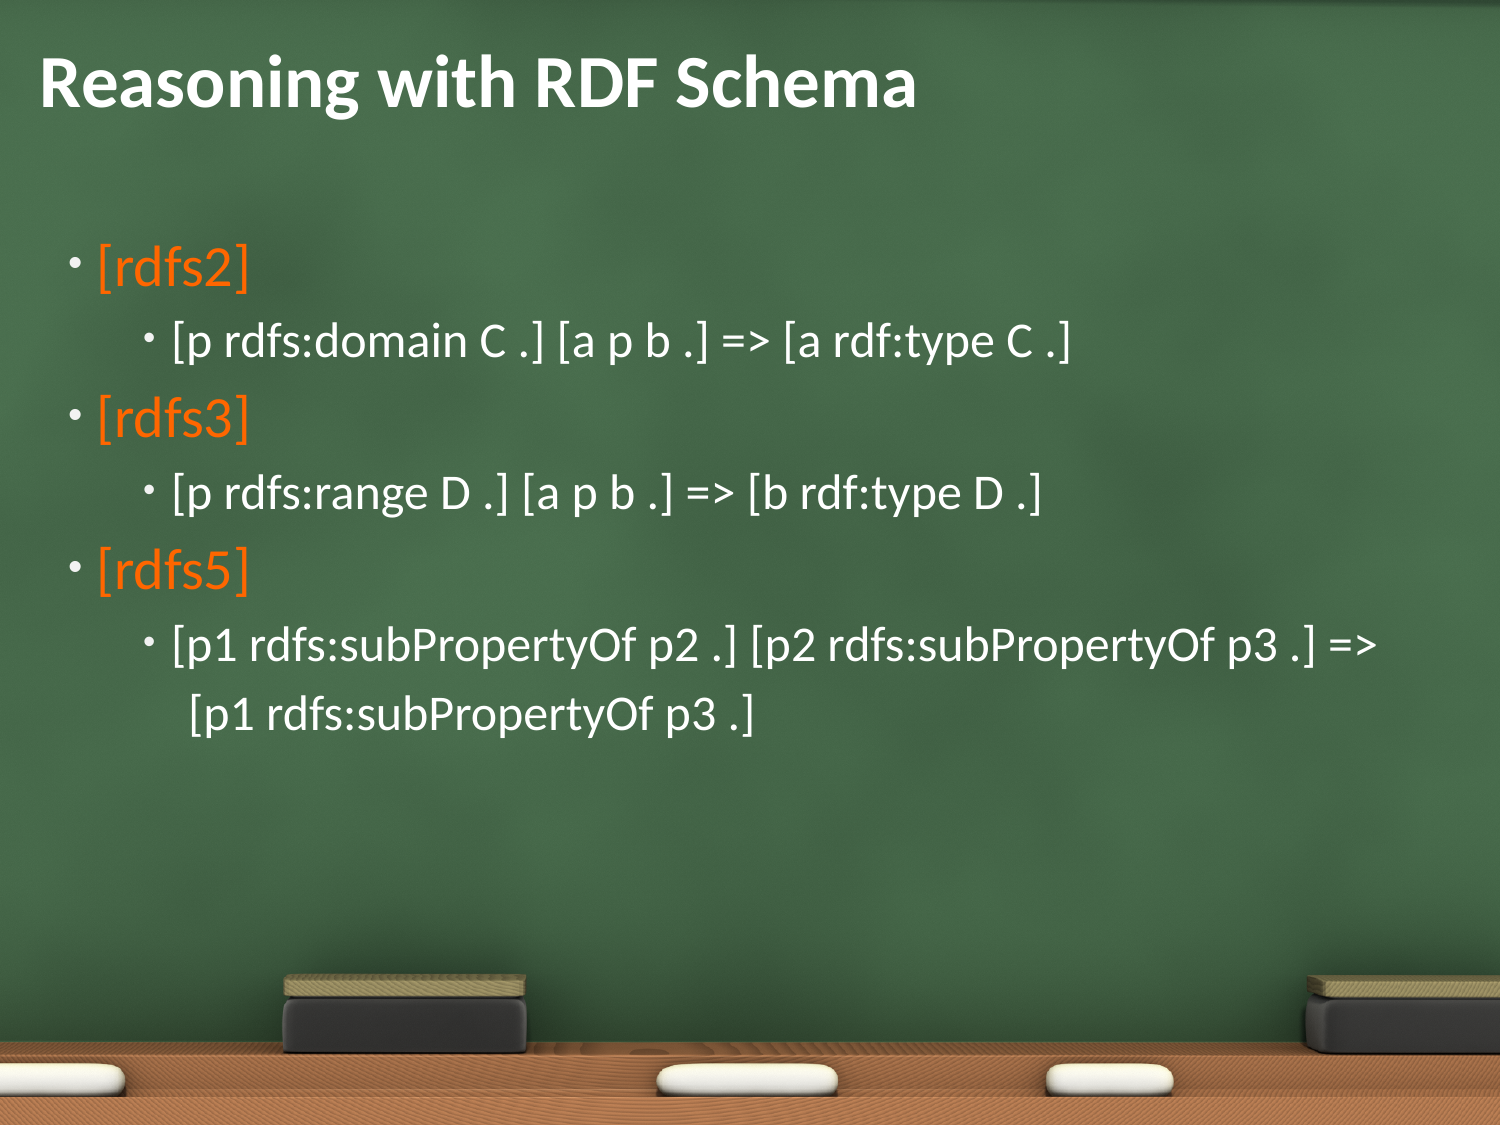

# Reasoning with RDF Schema
[rdfs2]
[p rdfs:domain C .] [a p b .] => [a rdf:type C .]
[rdfs3]
[p rdfs:range D .] [a p b .] => [b rdf:type D .]
[rdfs5]
[p1 rdfs:subPropertyOf p2 .] [p2 rdfs:subPropertyOf p3 .] =>
    [p1 rdfs:subPropertyOf p3 .]